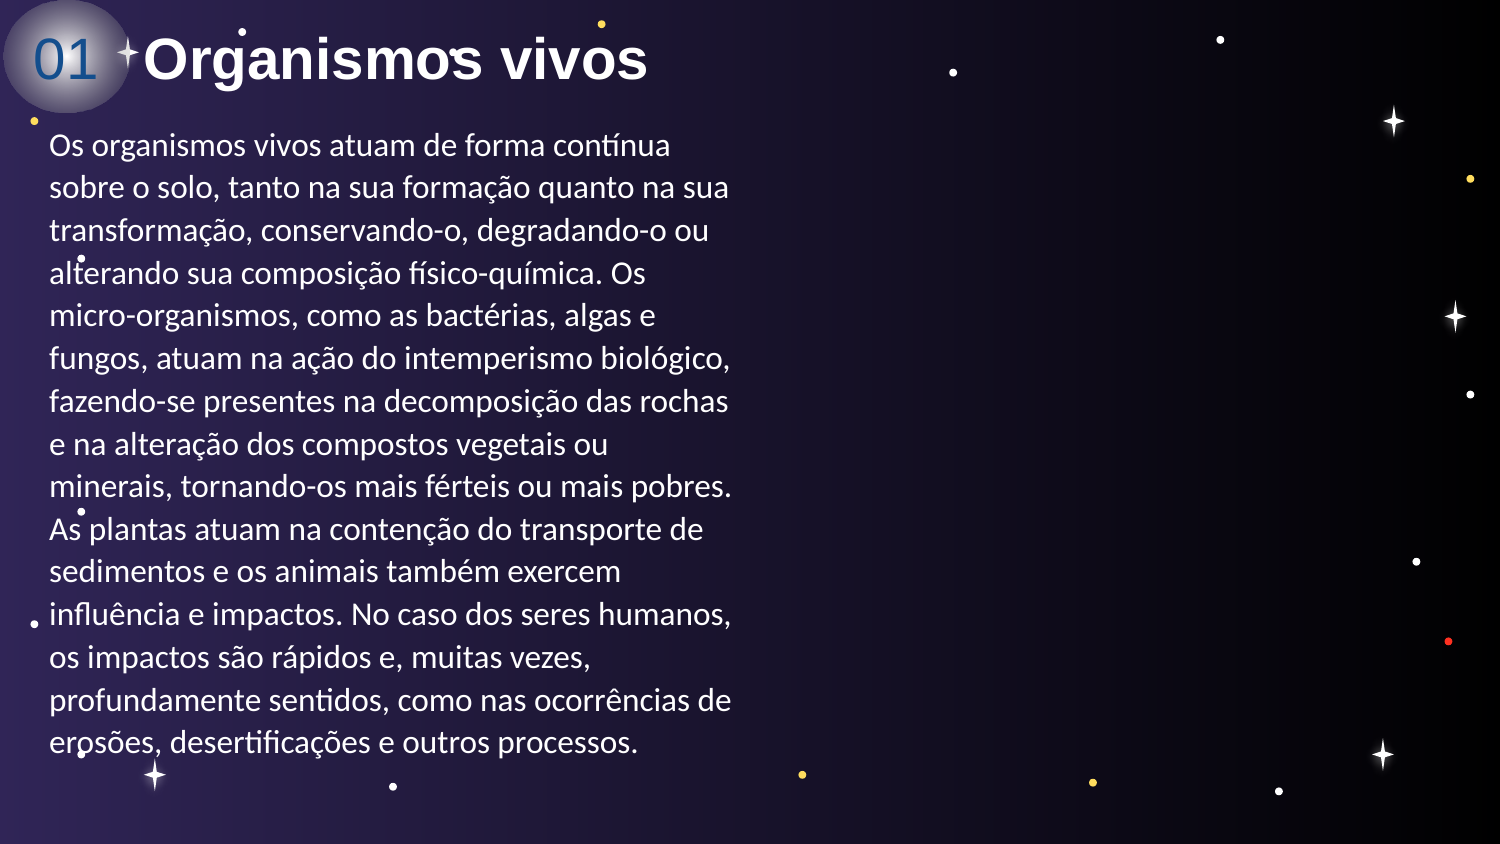

Organismos vivos
01
Os organismos vivos atuam de forma contínua sobre o solo, tanto na sua formação quanto na sua transformação, conservando-o, degradando-o ou alterando sua composição físico-química. Os micro-organismos, como as bactérias, algas e fungos, atuam na ação do intemperismo biológico, fazendo-se presentes na decomposição das rochas e na alteração dos compostos vegetais ou minerais, tornando-os mais férteis ou mais pobres. As plantas atuam na contenção do transporte de sedimentos e os animais também exercem influência e impactos. No caso dos seres humanos, os impactos são rápidos e, muitas vezes, profundamente sentidos, como nas ocorrências de erosões, desertificações e outros processos.